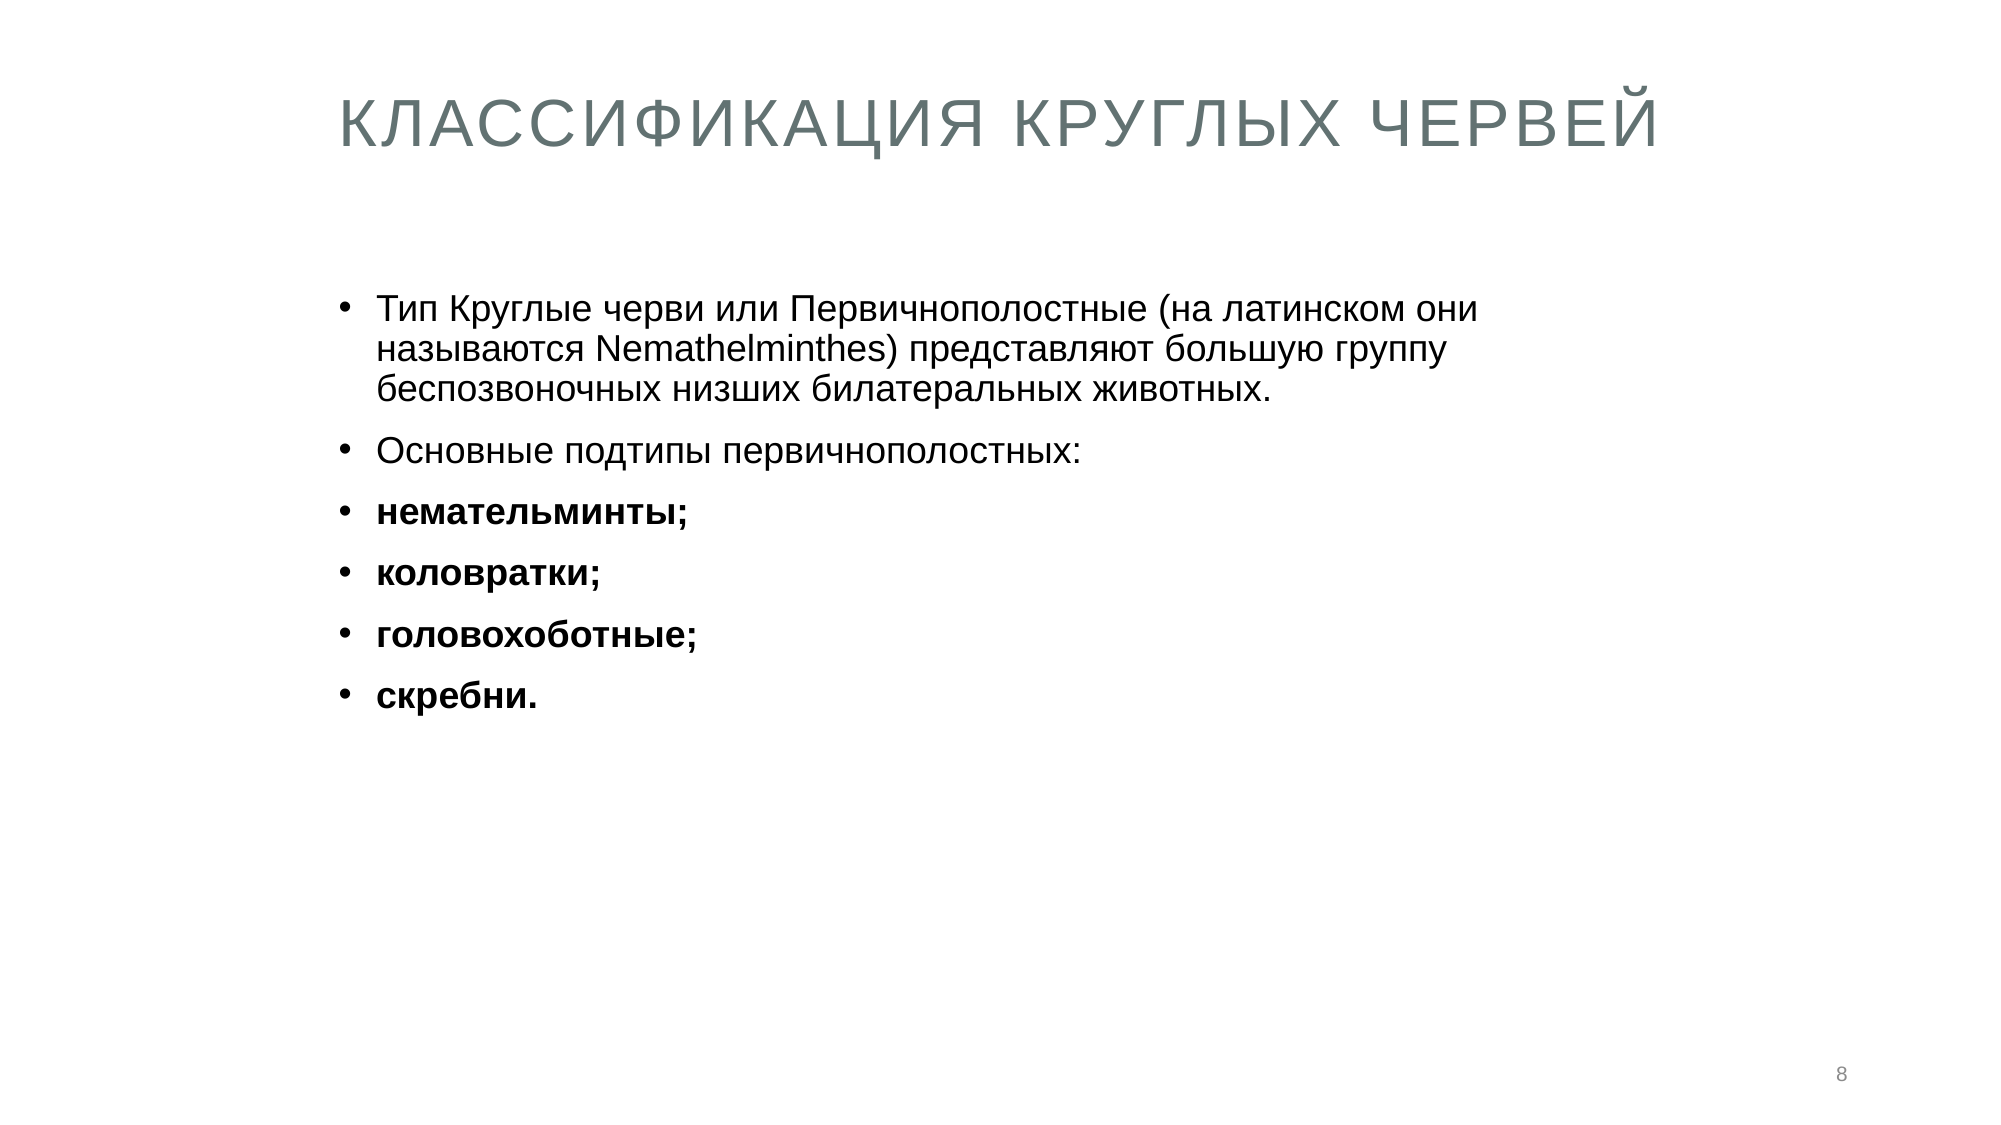

# классификация круглых червей
Тип Круглые черви или Первичнополостные (на латинском они называются Nemathelminthes) представляют большую группу беспозвоночных низших билатеральных животных.
Основные подтипы первичнополостных:
немательминты;
коловратки;
головохоботные;
скребни.

8